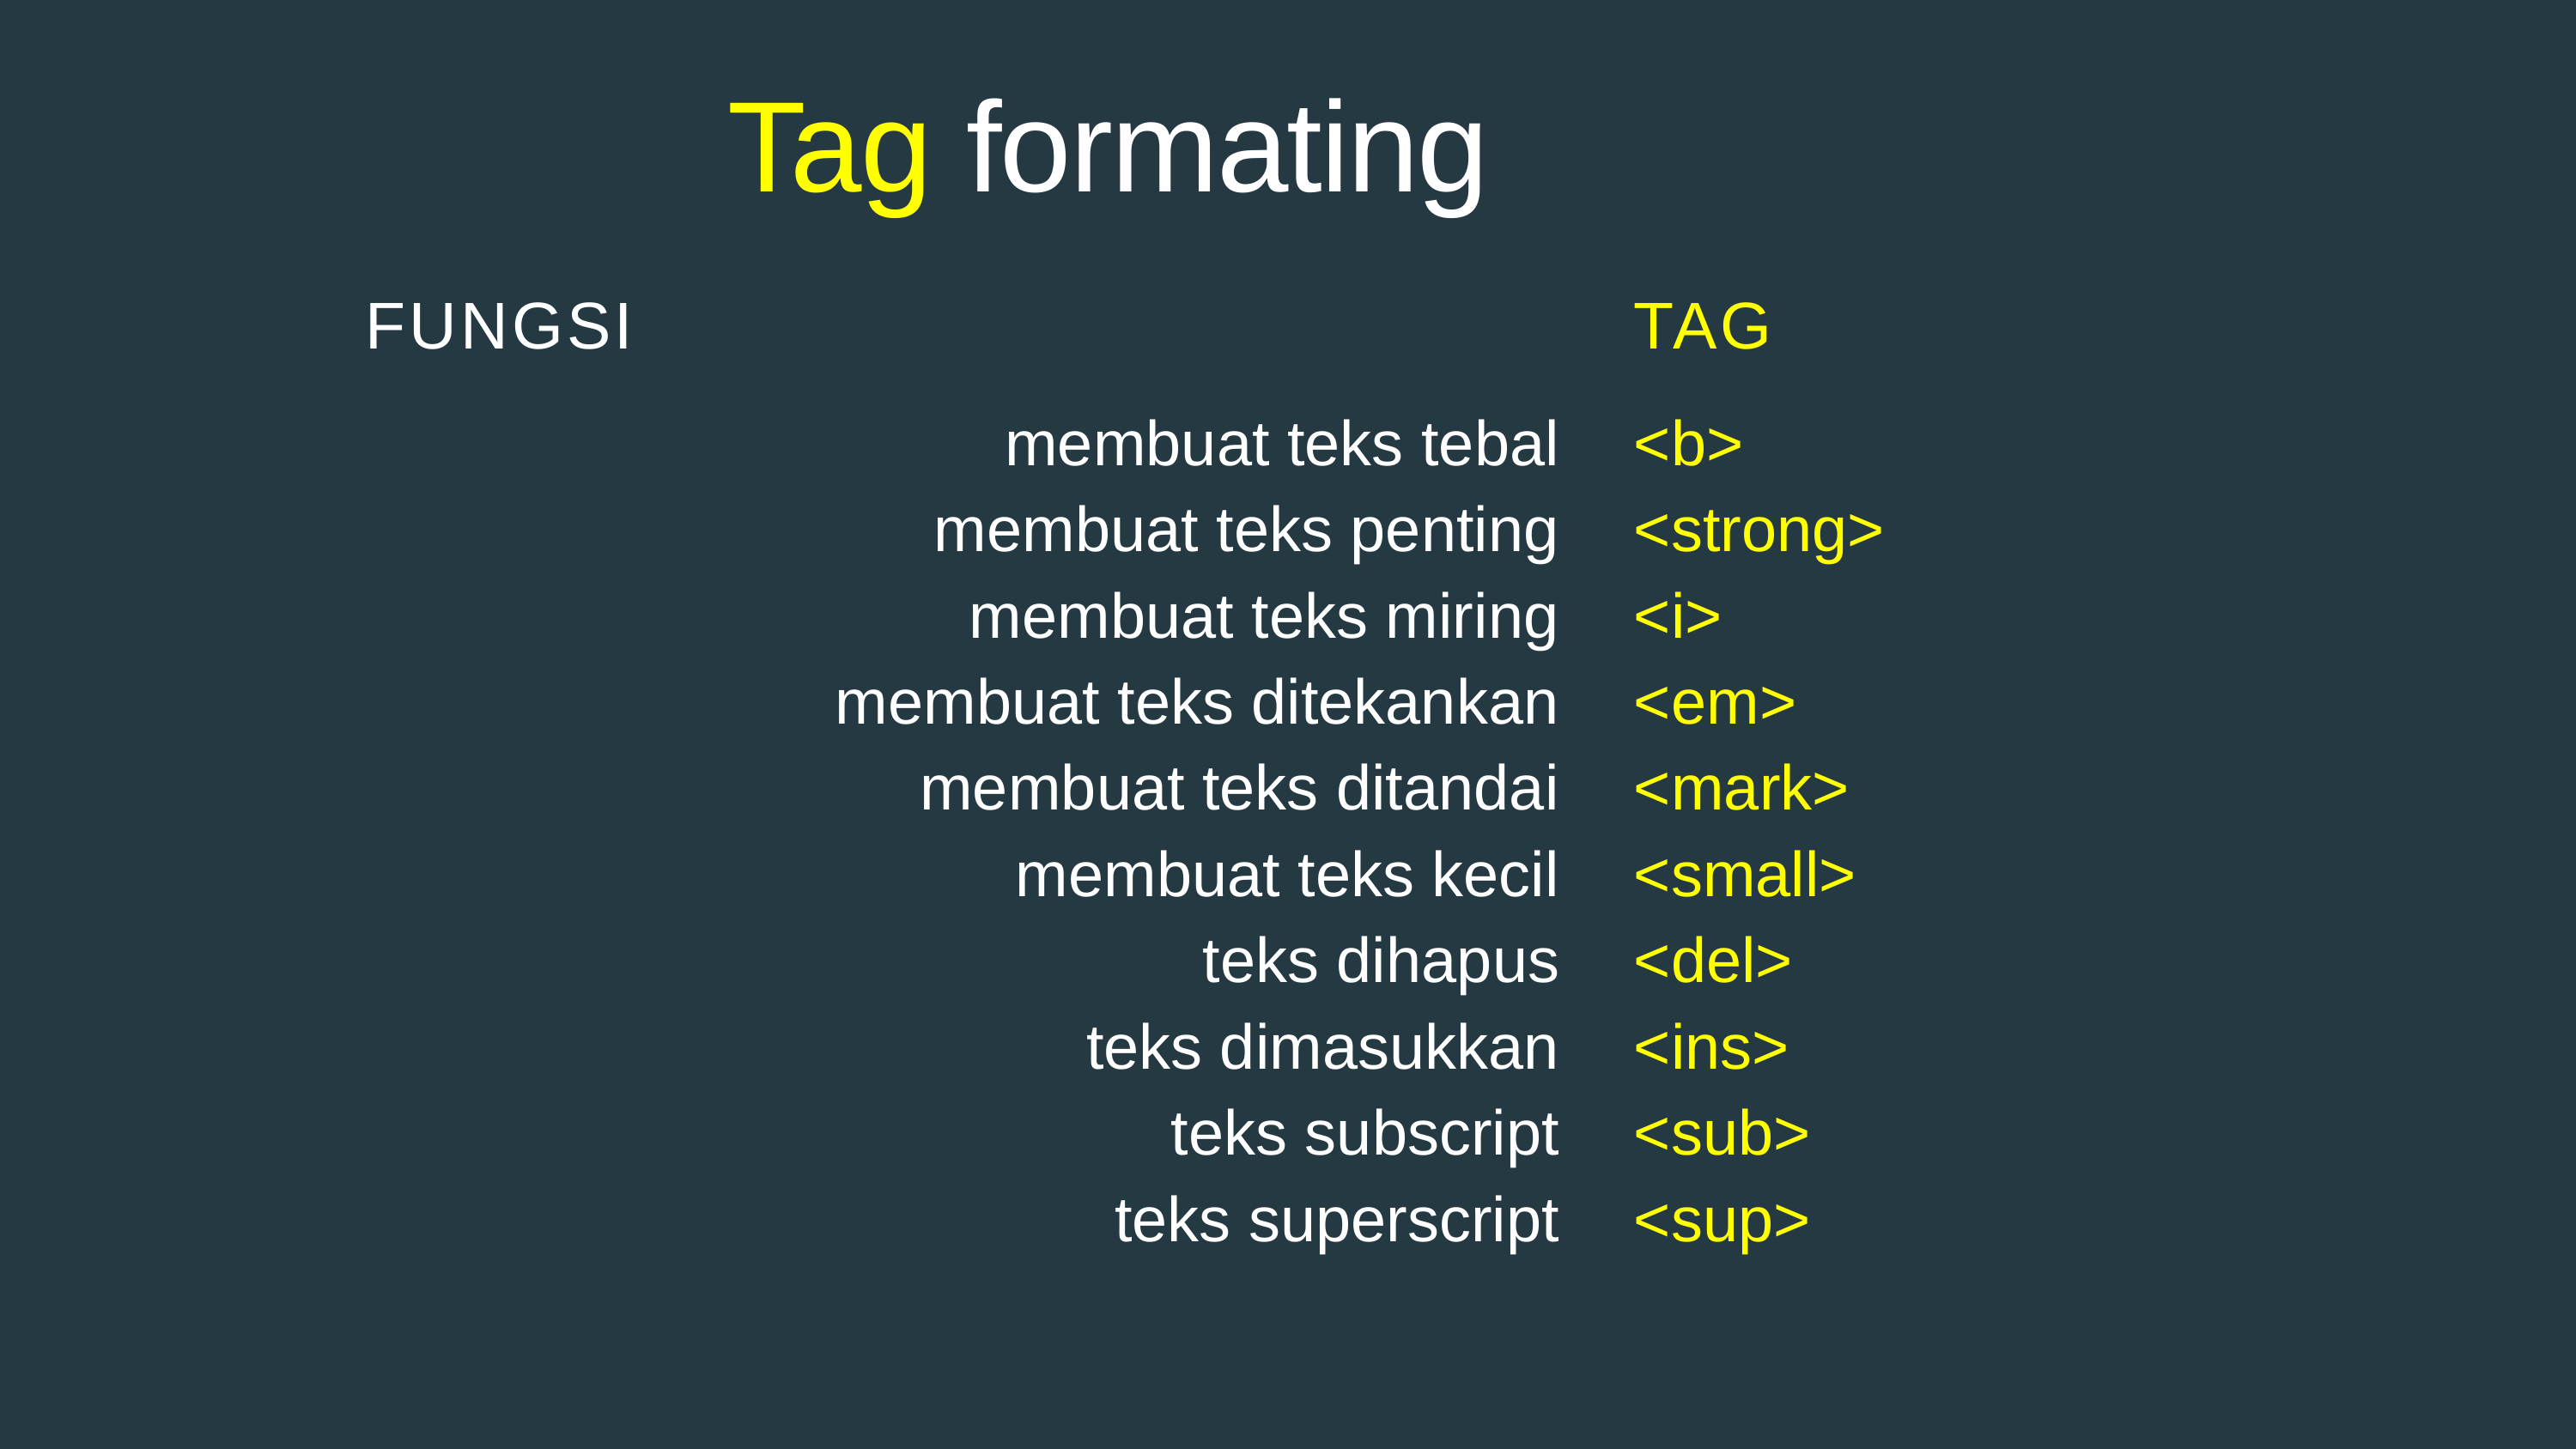

Tag formating
FUNGSI
TAG
membuat teks tebal
membuat teks penting
membuat teks miring
membuat teks ditekankan
membuat teks ditandai
membuat teks kecil
teks dihapus
teks dimasukkan
teks subscript
teks superscript
<b>
<strong>
<i>
<em>
<mark>
<small>
<del>
<ins>
<sub>
<sup>